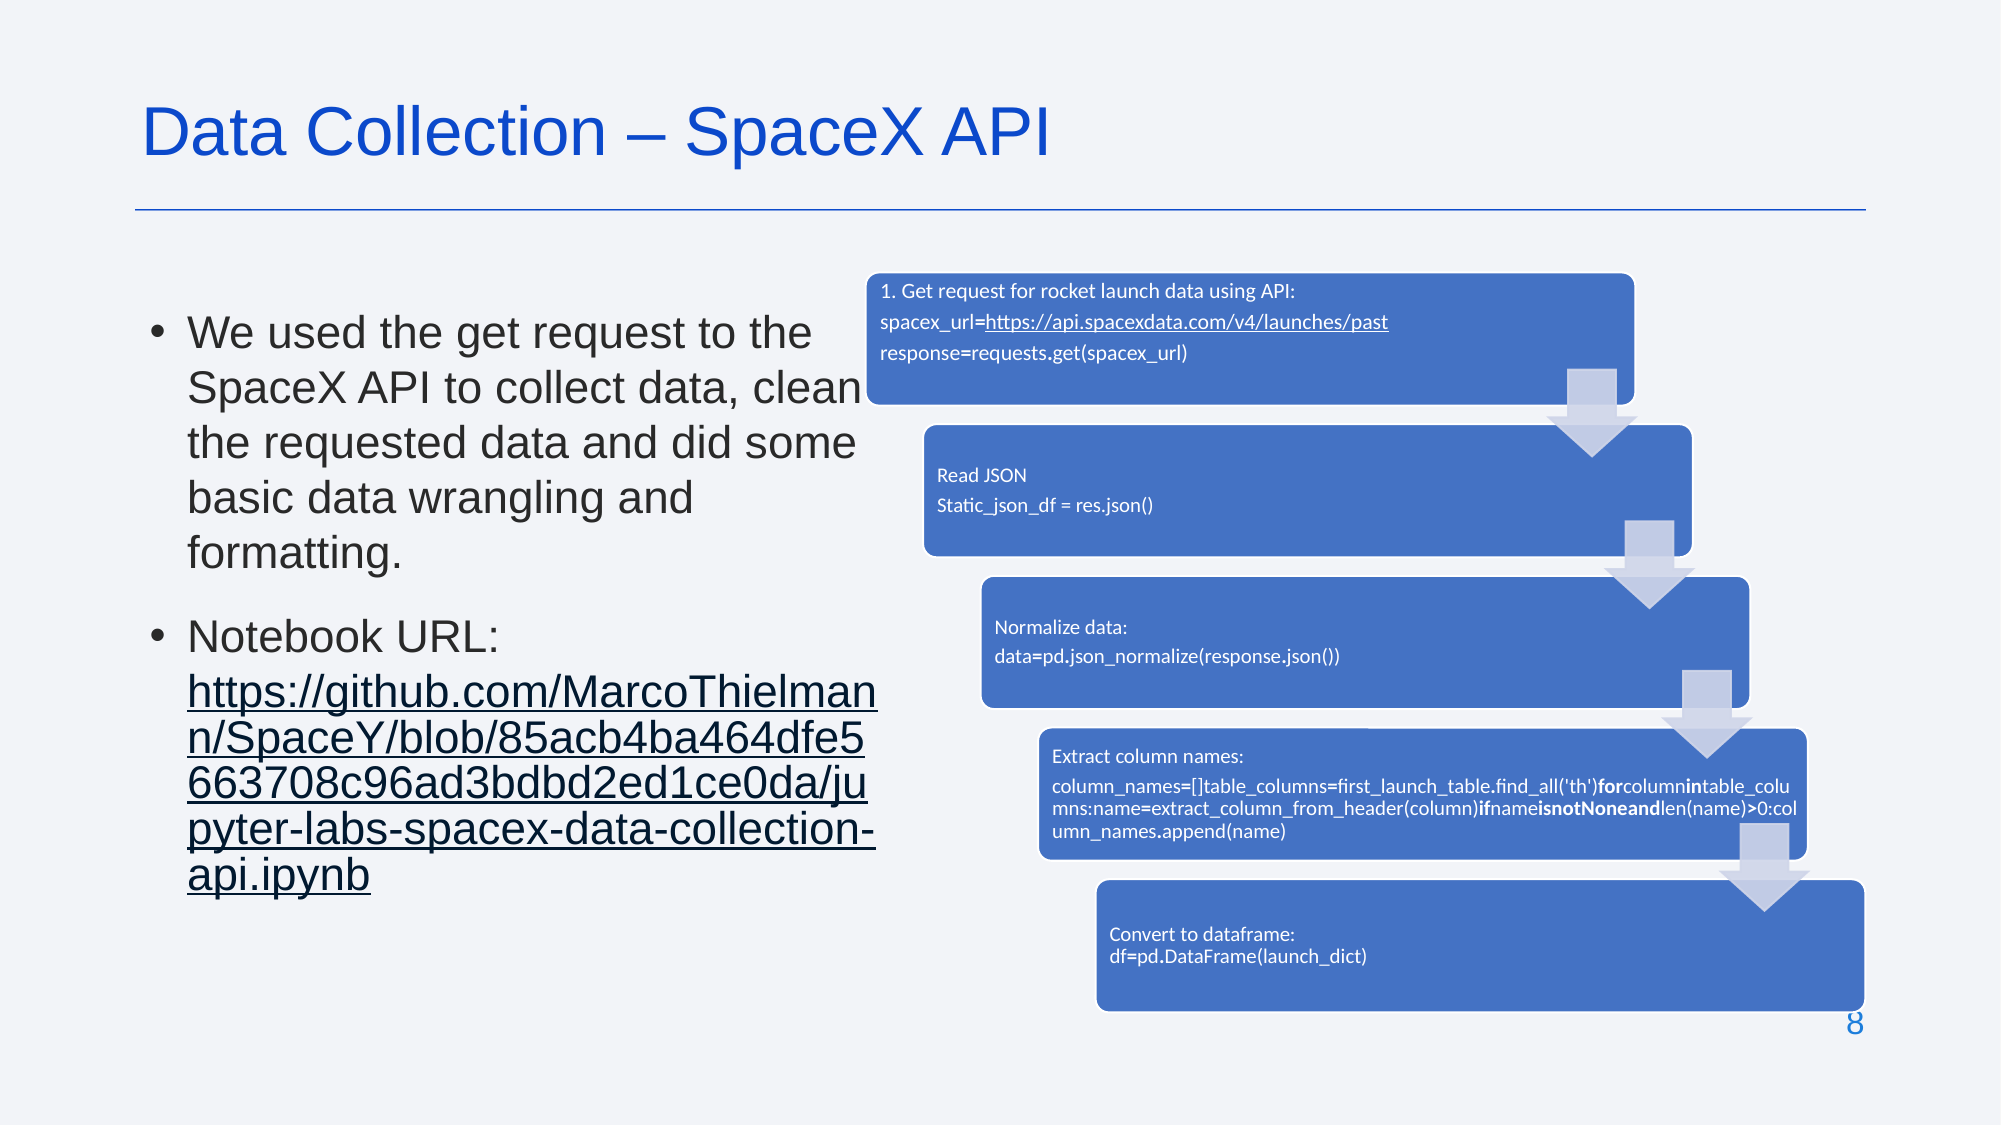

Data Collection – SpaceX API
1. Get request for rocket launch data using API:
spacex_url=https://api.spacexdata.com/v4/launches/past
response=requests.get(spacex_url)

Read JSON
Static_json_df = res.json()
Normalize data:
data=pd.json_normalize(response.json())
Extract column names:
column_names=[]table_columns=first_launch_table.find_all('th')forcolumnintable_columns:name=extract_column_from_header(column)ifnameisnotNoneandlen(name)>0:column_names.append(name)
Convert to dataframe:
df=pd.DataFrame(launch_dict)

We used the get request to the SpaceX API to collect data, clean the requested data and did some basic data wrangling and formatting.
Notebook URL: https://github.com/MarcoThielmann/SpaceY/blob/85acb4ba464dfe5663708c96ad3bdbd2ed1ce0da/jupyter-labs-spacex-data-collection-api.ipynb

8